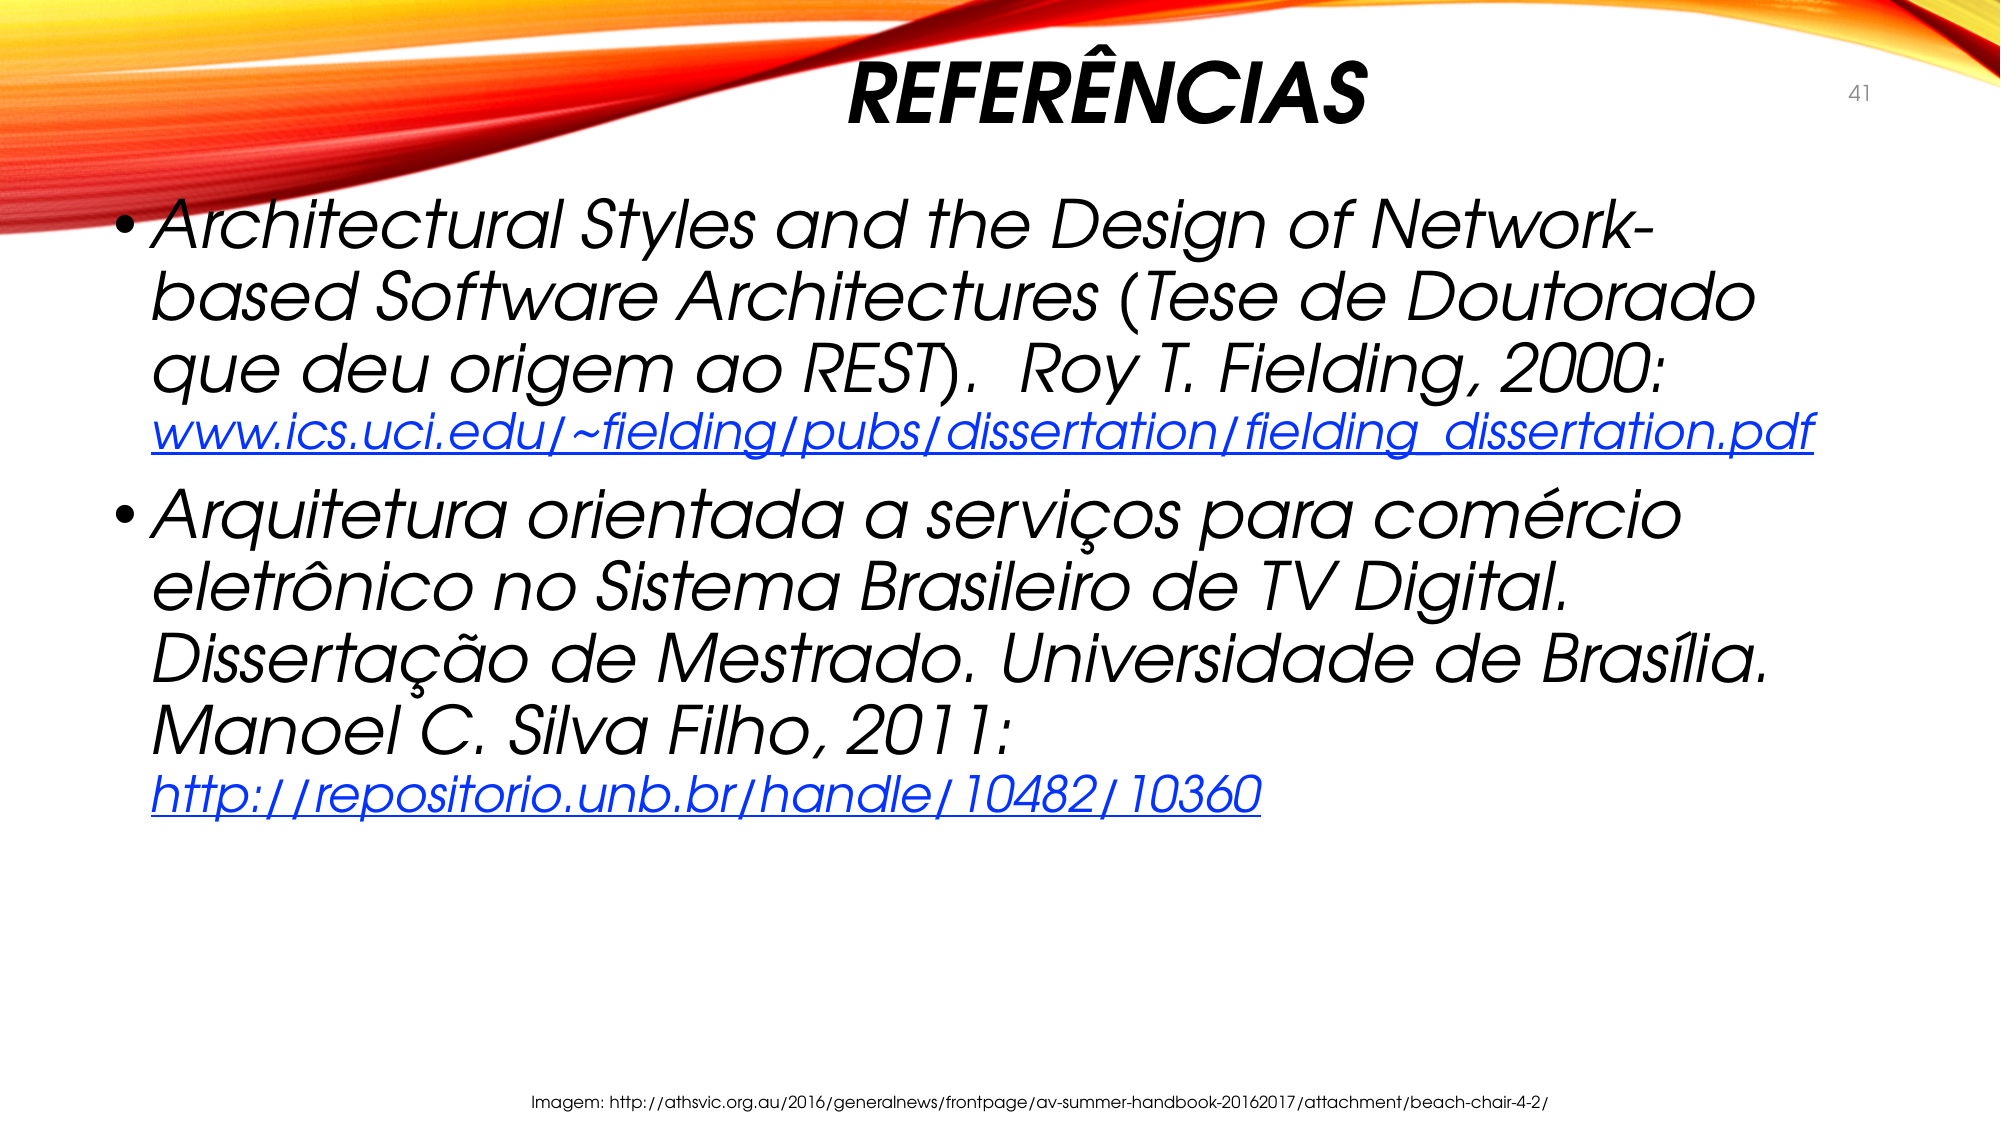

# Referências
41
Architectural Styles and the Design of Network-based Software Architectures (Tese de Doutorado que deu origem ao REST).  Roy T. Fielding, 2000: www.ics.uci.edu/~fielding/pubs/dissertation/fielding_dissertation.pdf
Arquitetura orientada a serviços para comércio eletrônico no Sistema Brasileiro de TV Digital. Dissertação de Mestrado. Universidade de Brasília. Manoel C. Silva Filho, 2011: http://repositorio.unb.br/handle/10482/10360
Imagem: http://athsvic.org.au/2016/generalnews/frontpage/av-summer-handbook-20162017/attachment/beach-chair-4-2/